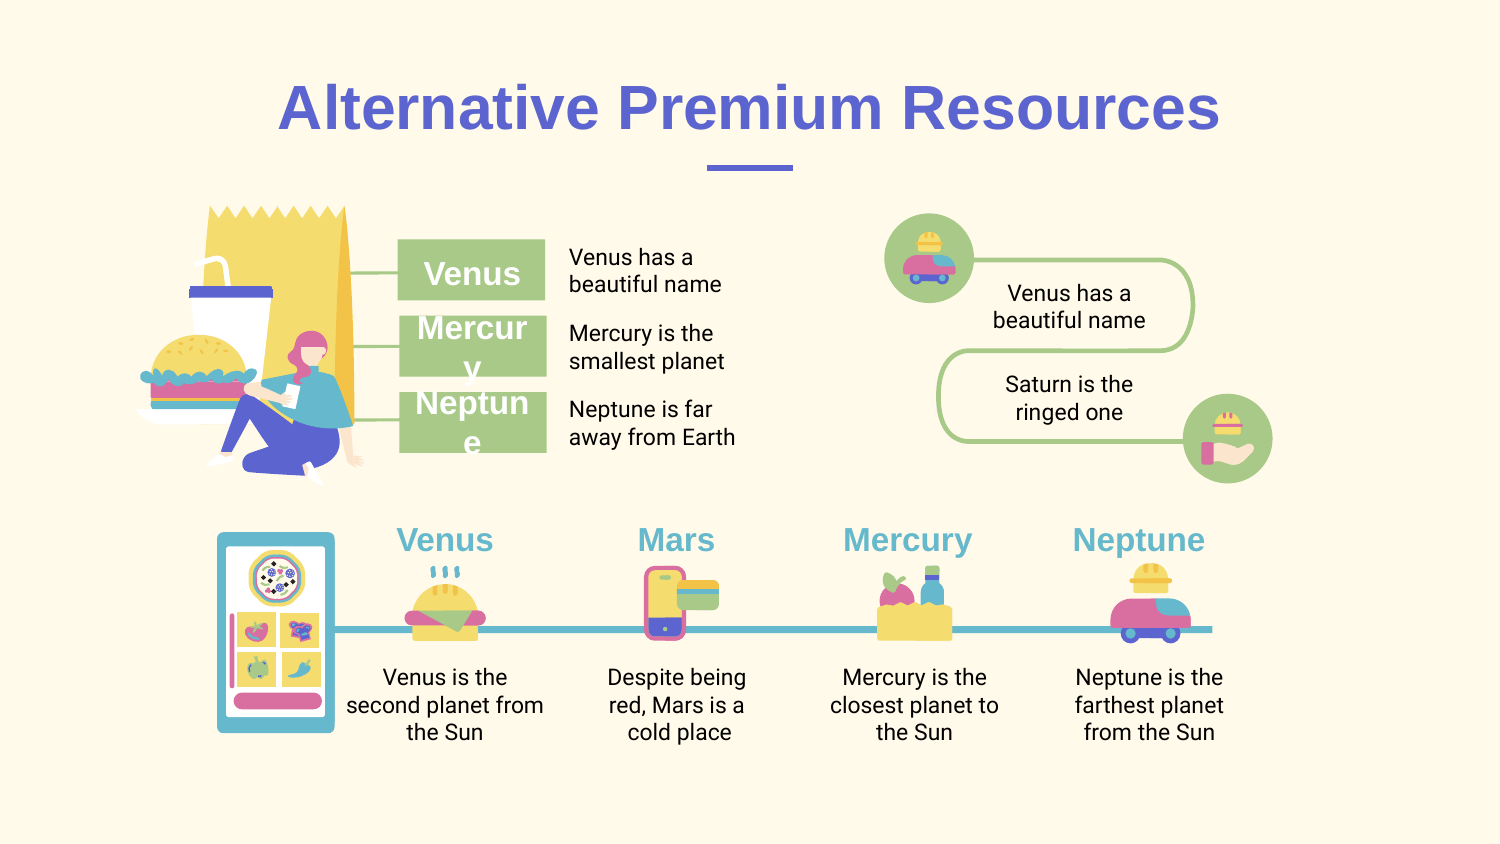

# Alternative Premium Resources

Venus has a beautiful name
Venus

Venus has a beautiful name
Mercury
Mercury is the smallest planet

Saturn is the ringed one
Neptune
Neptune is far away from Earth

Venus
Mars
Mercury
Neptune

Venus is the second planet from the Sun
Despite being
red, Mars is a
cold place
Mercury is the closest planet to the Sun

Neptune is the farthest planet from the Sun